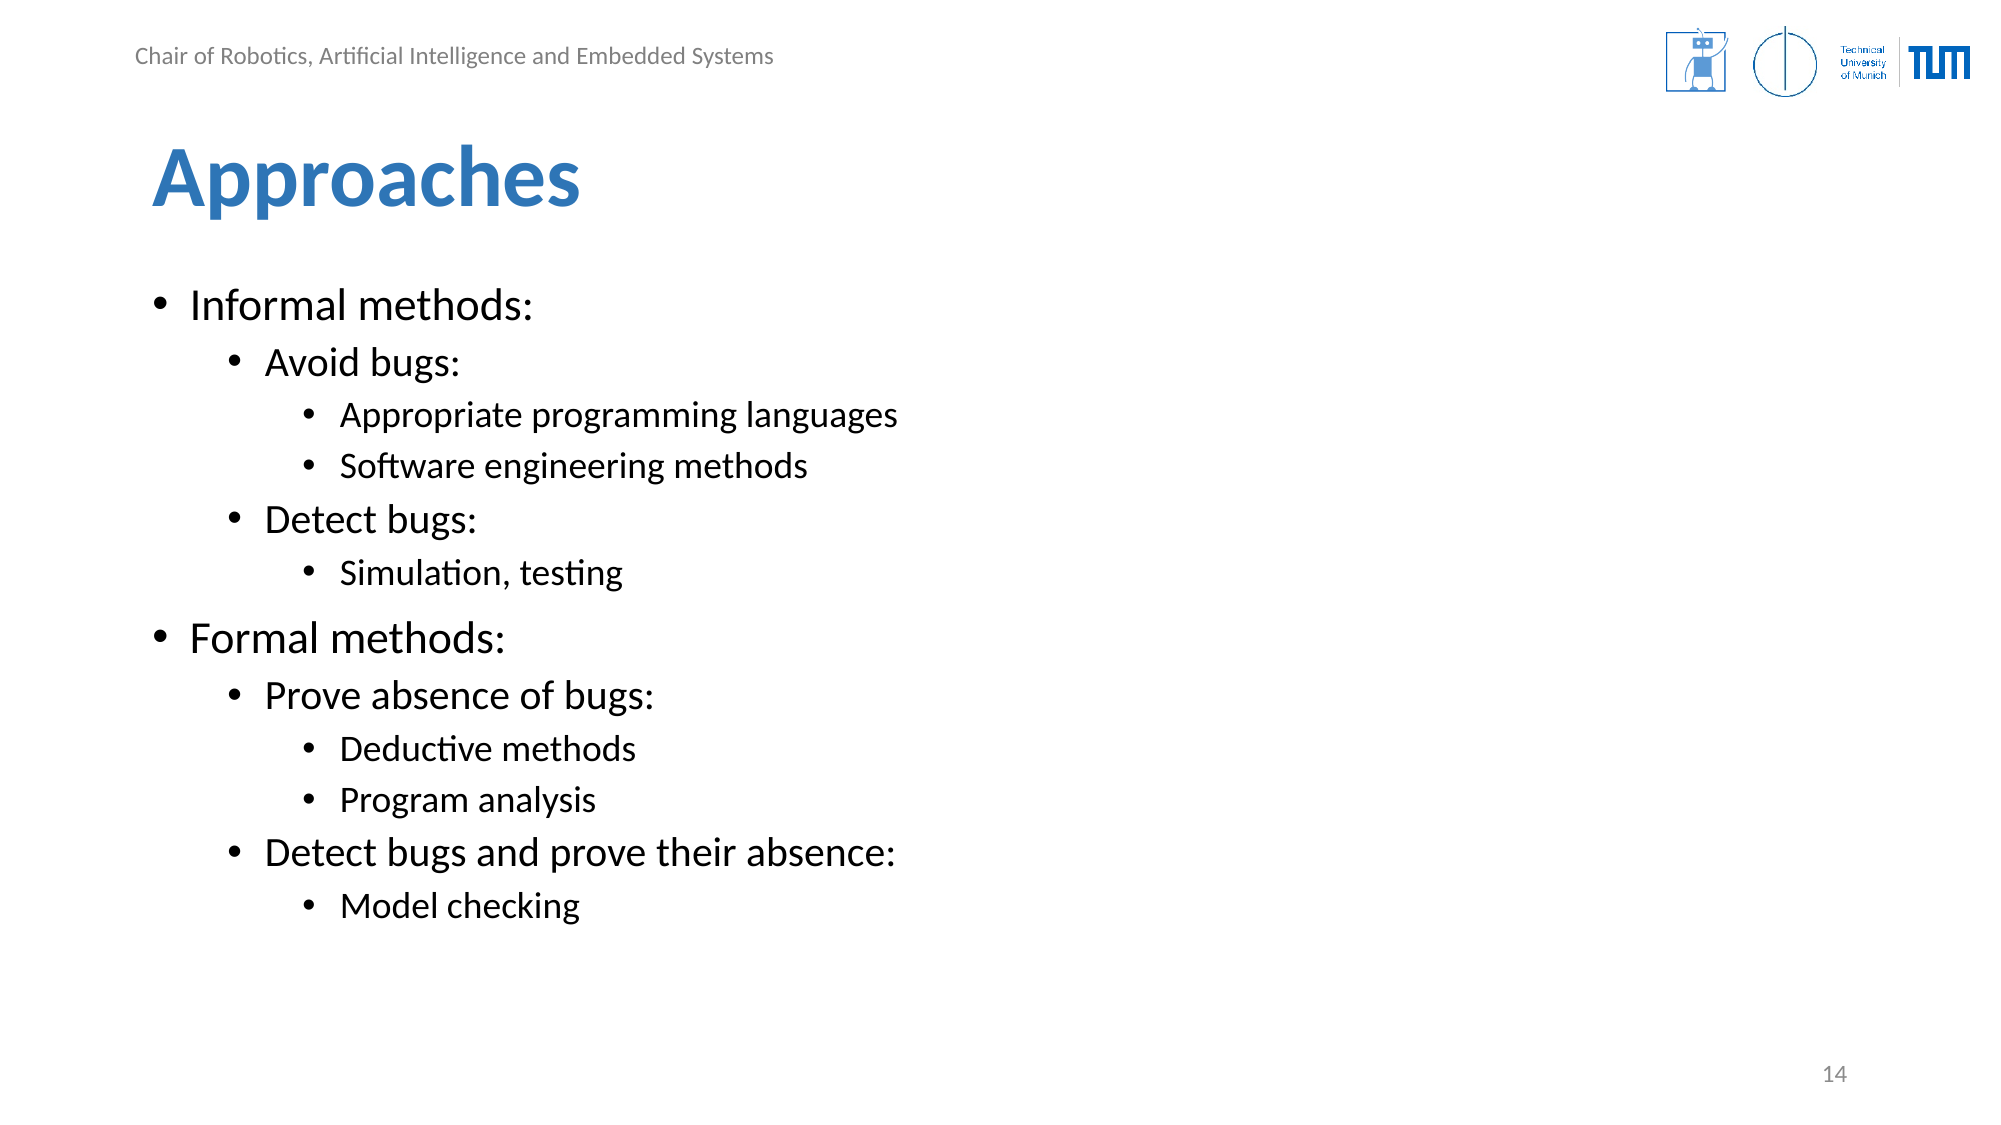

# Approaches
Informal methods:
Avoid bugs:
Appropriate programming languages
Software engineering methods
Detect bugs:
Simulation, testing
Formal methods:
Prove absence of bugs:
Deductive methods
Program analysis
Detect bugs and prove their absence:
Model checking

14